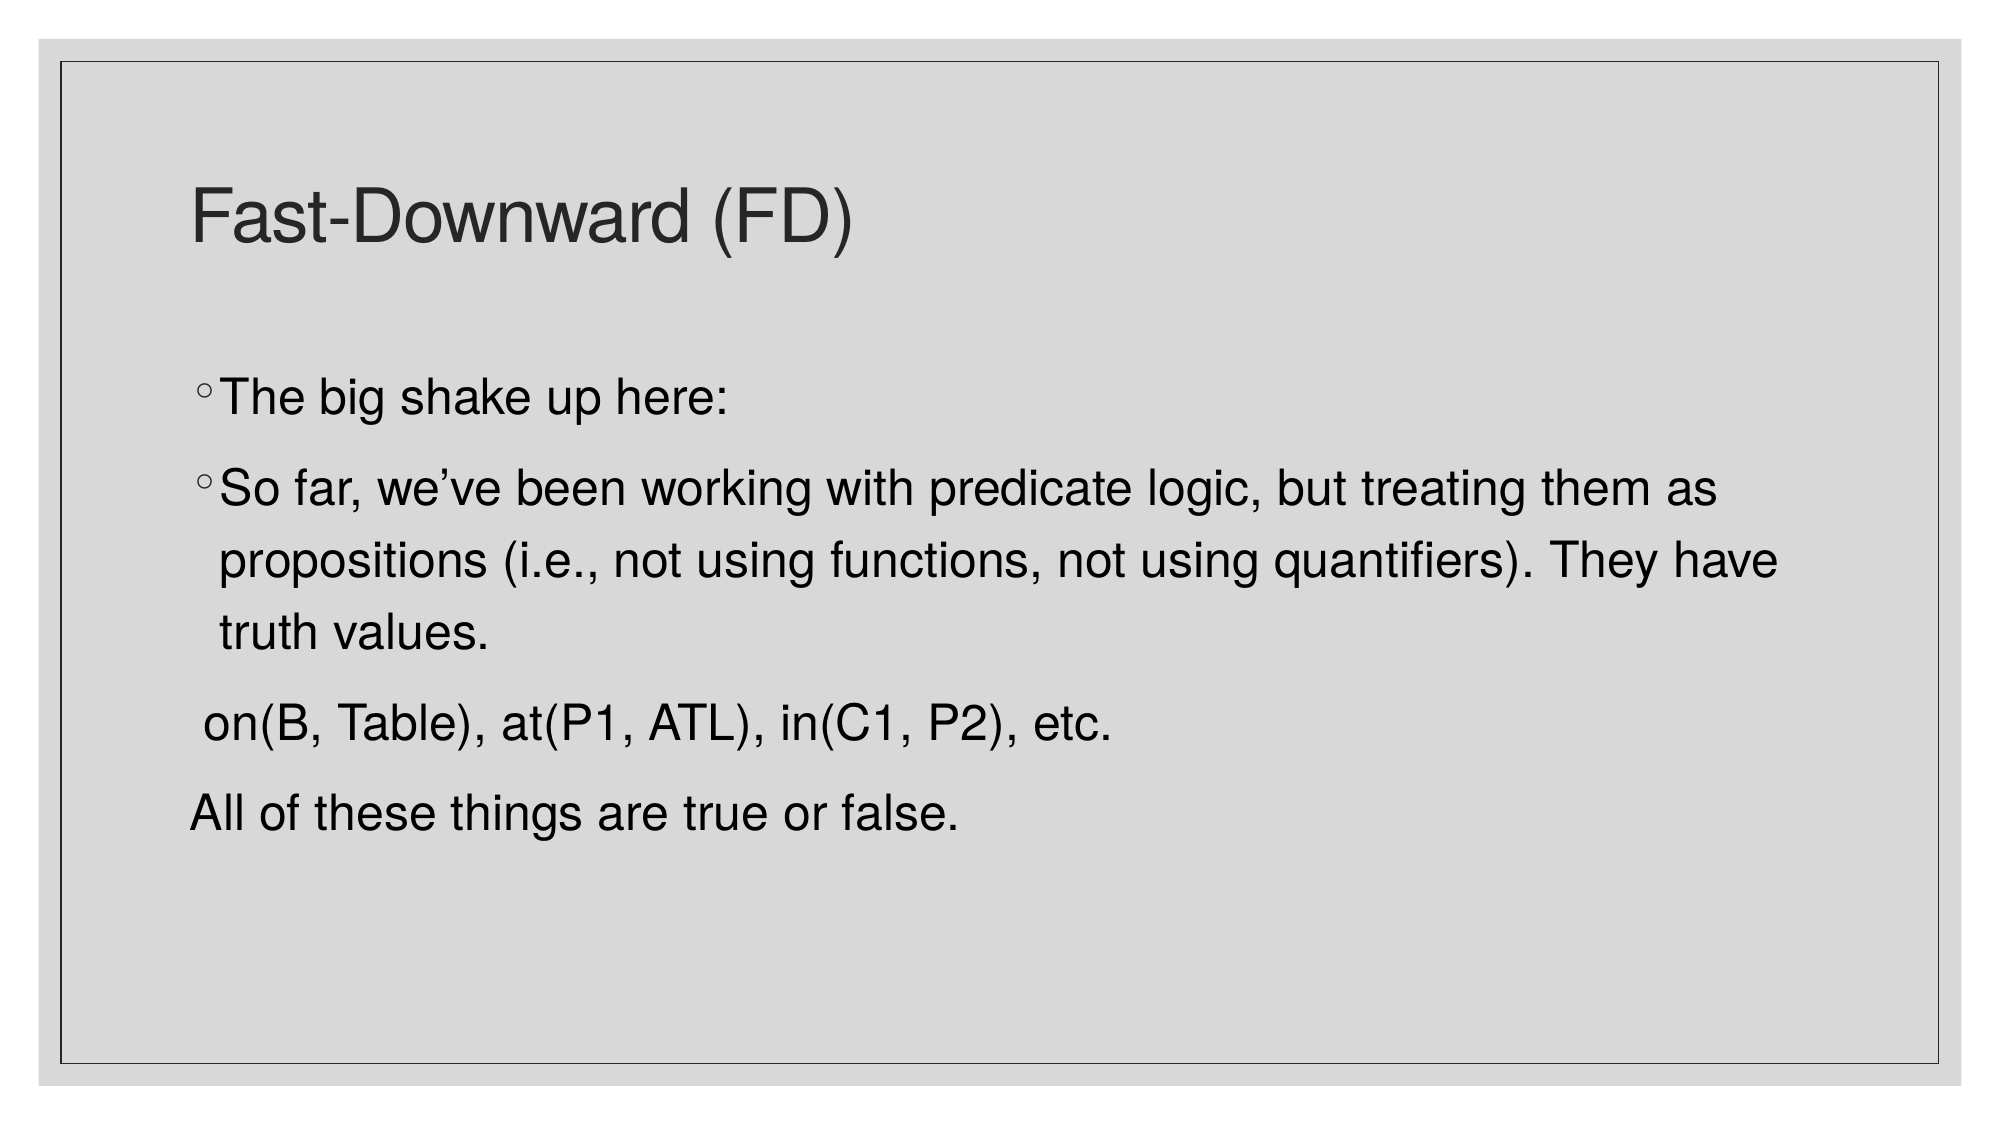

# Fast-Downward (FD)
The big shake up here:
So far, we’ve been working with predicate logic, but treating them as propositions (i.e., not using functions, not using quantifiers). They have truth values.
 on(B, Table), at(P1, ATL), in(C1, P2), etc.
All of these things are true or false.